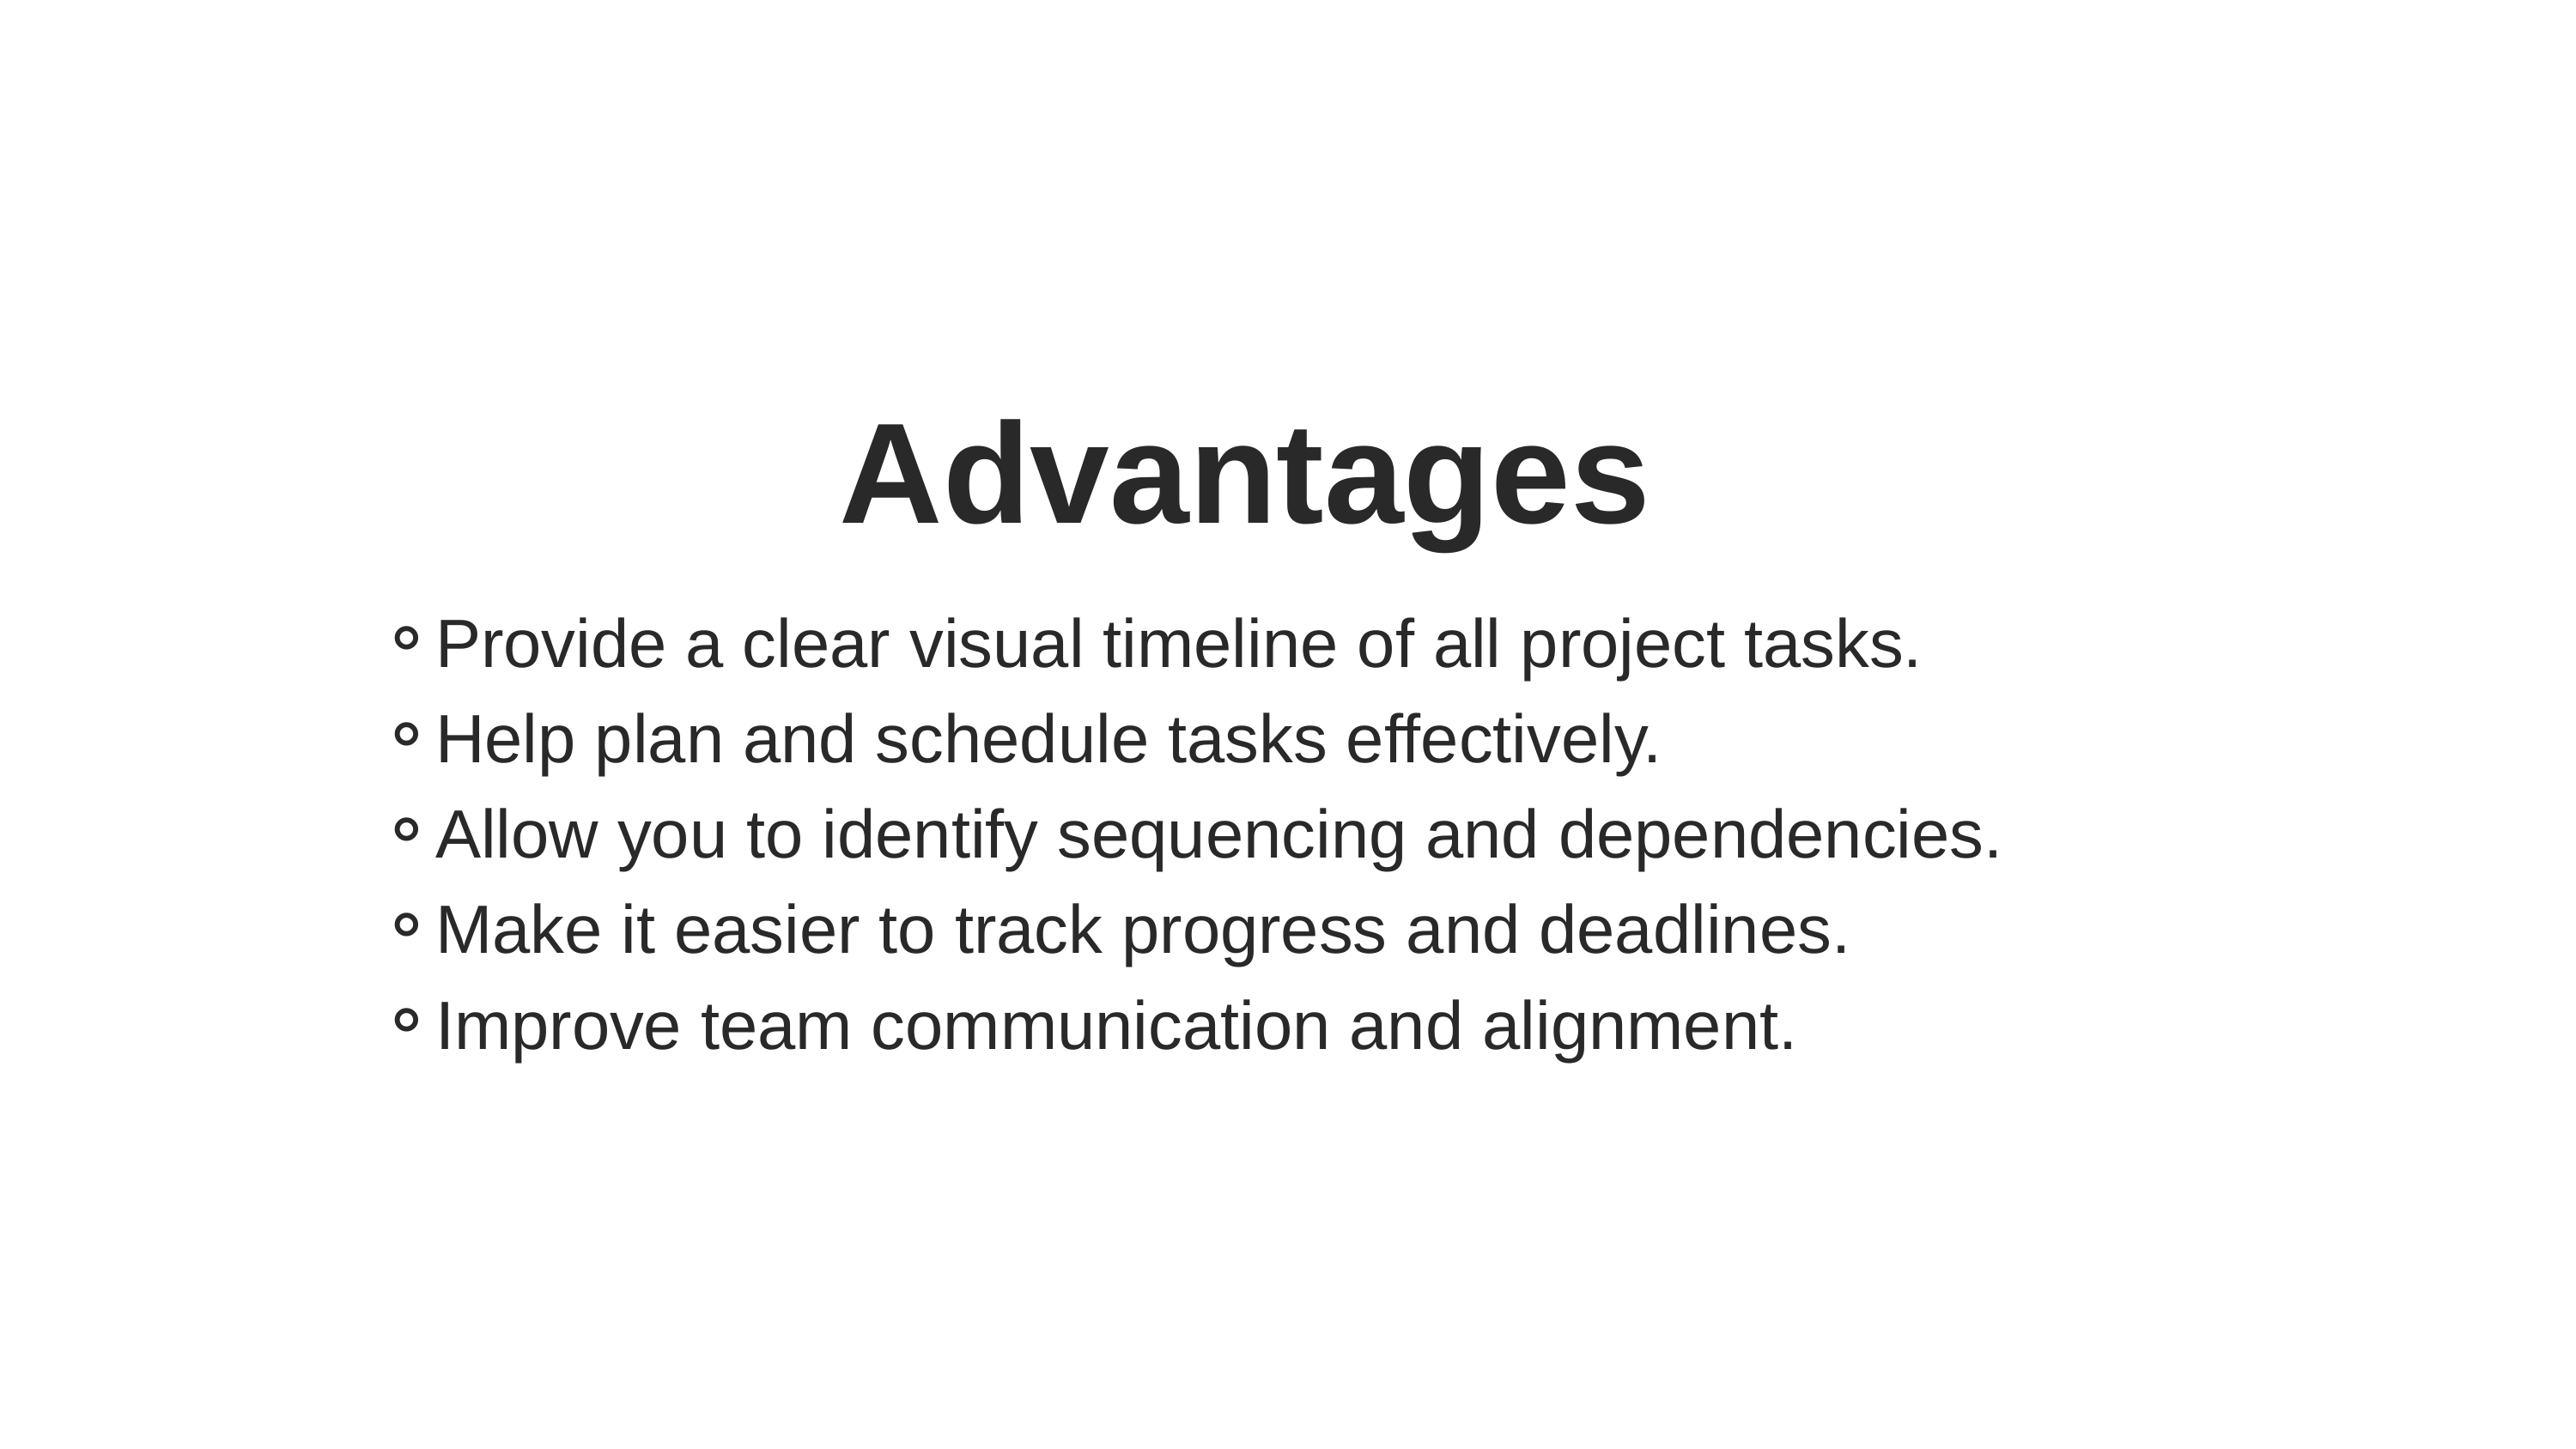

Advantages
Provide a clear visual timeline of all project tasks.
Help plan and schedule tasks effectively.
Allow you to identify sequencing and dependencies.
Make it easier to track progress and deadlines.
Improve team communication and alignment.